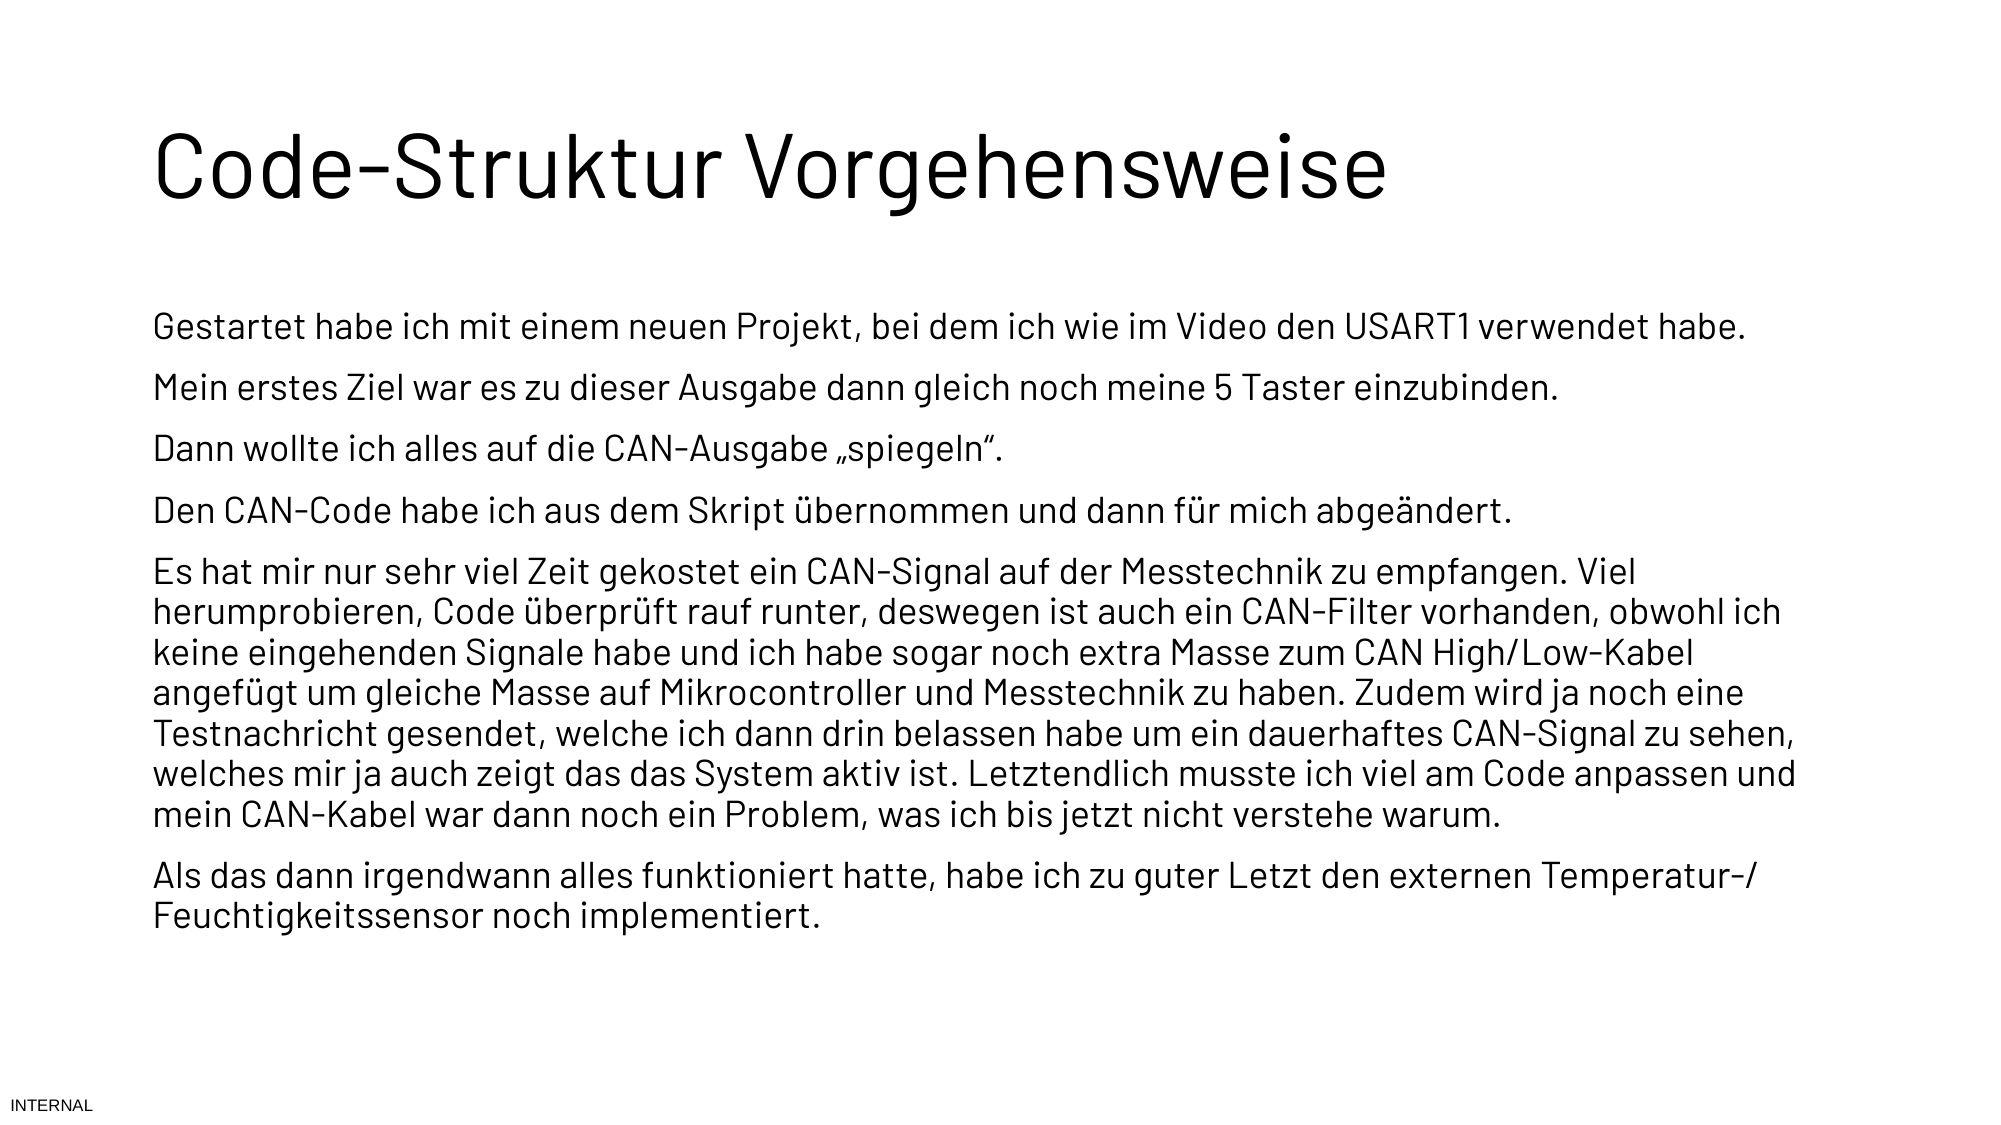

# Code-Struktur Vorgehensweise
Gestartet habe ich mit einem neuen Projekt, bei dem ich wie im Video den USART1 verwendet habe.
Mein erstes Ziel war es zu dieser Ausgabe dann gleich noch meine 5 Taster einzubinden.
Dann wollte ich alles auf die CAN-Ausgabe „spiegeln“.
Den CAN-Code habe ich aus dem Skript übernommen und dann für mich abgeändert.
Es hat mir nur sehr viel Zeit gekostet ein CAN-Signal auf der Messtechnik zu empfangen. Viel herumprobieren, Code überprüft rauf runter, deswegen ist auch ein CAN-Filter vorhanden, obwohl ich keine eingehenden Signale habe und ich habe sogar noch extra Masse zum CAN High/Low-Kabel angefügt um gleiche Masse auf Mikrocontroller und Messtechnik zu haben. Zudem wird ja noch eine Testnachricht gesendet, welche ich dann drin belassen habe um ein dauerhaftes CAN-Signal zu sehen, welches mir ja auch zeigt das das System aktiv ist. Letztendlich musste ich viel am Code anpassen und mein CAN-Kabel war dann noch ein Problem, was ich bis jetzt nicht verstehe warum.
Als das dann irgendwann alles funktioniert hatte, habe ich zu guter Letzt den externen Temperatur-/ Feuchtigkeitssensor noch implementiert.